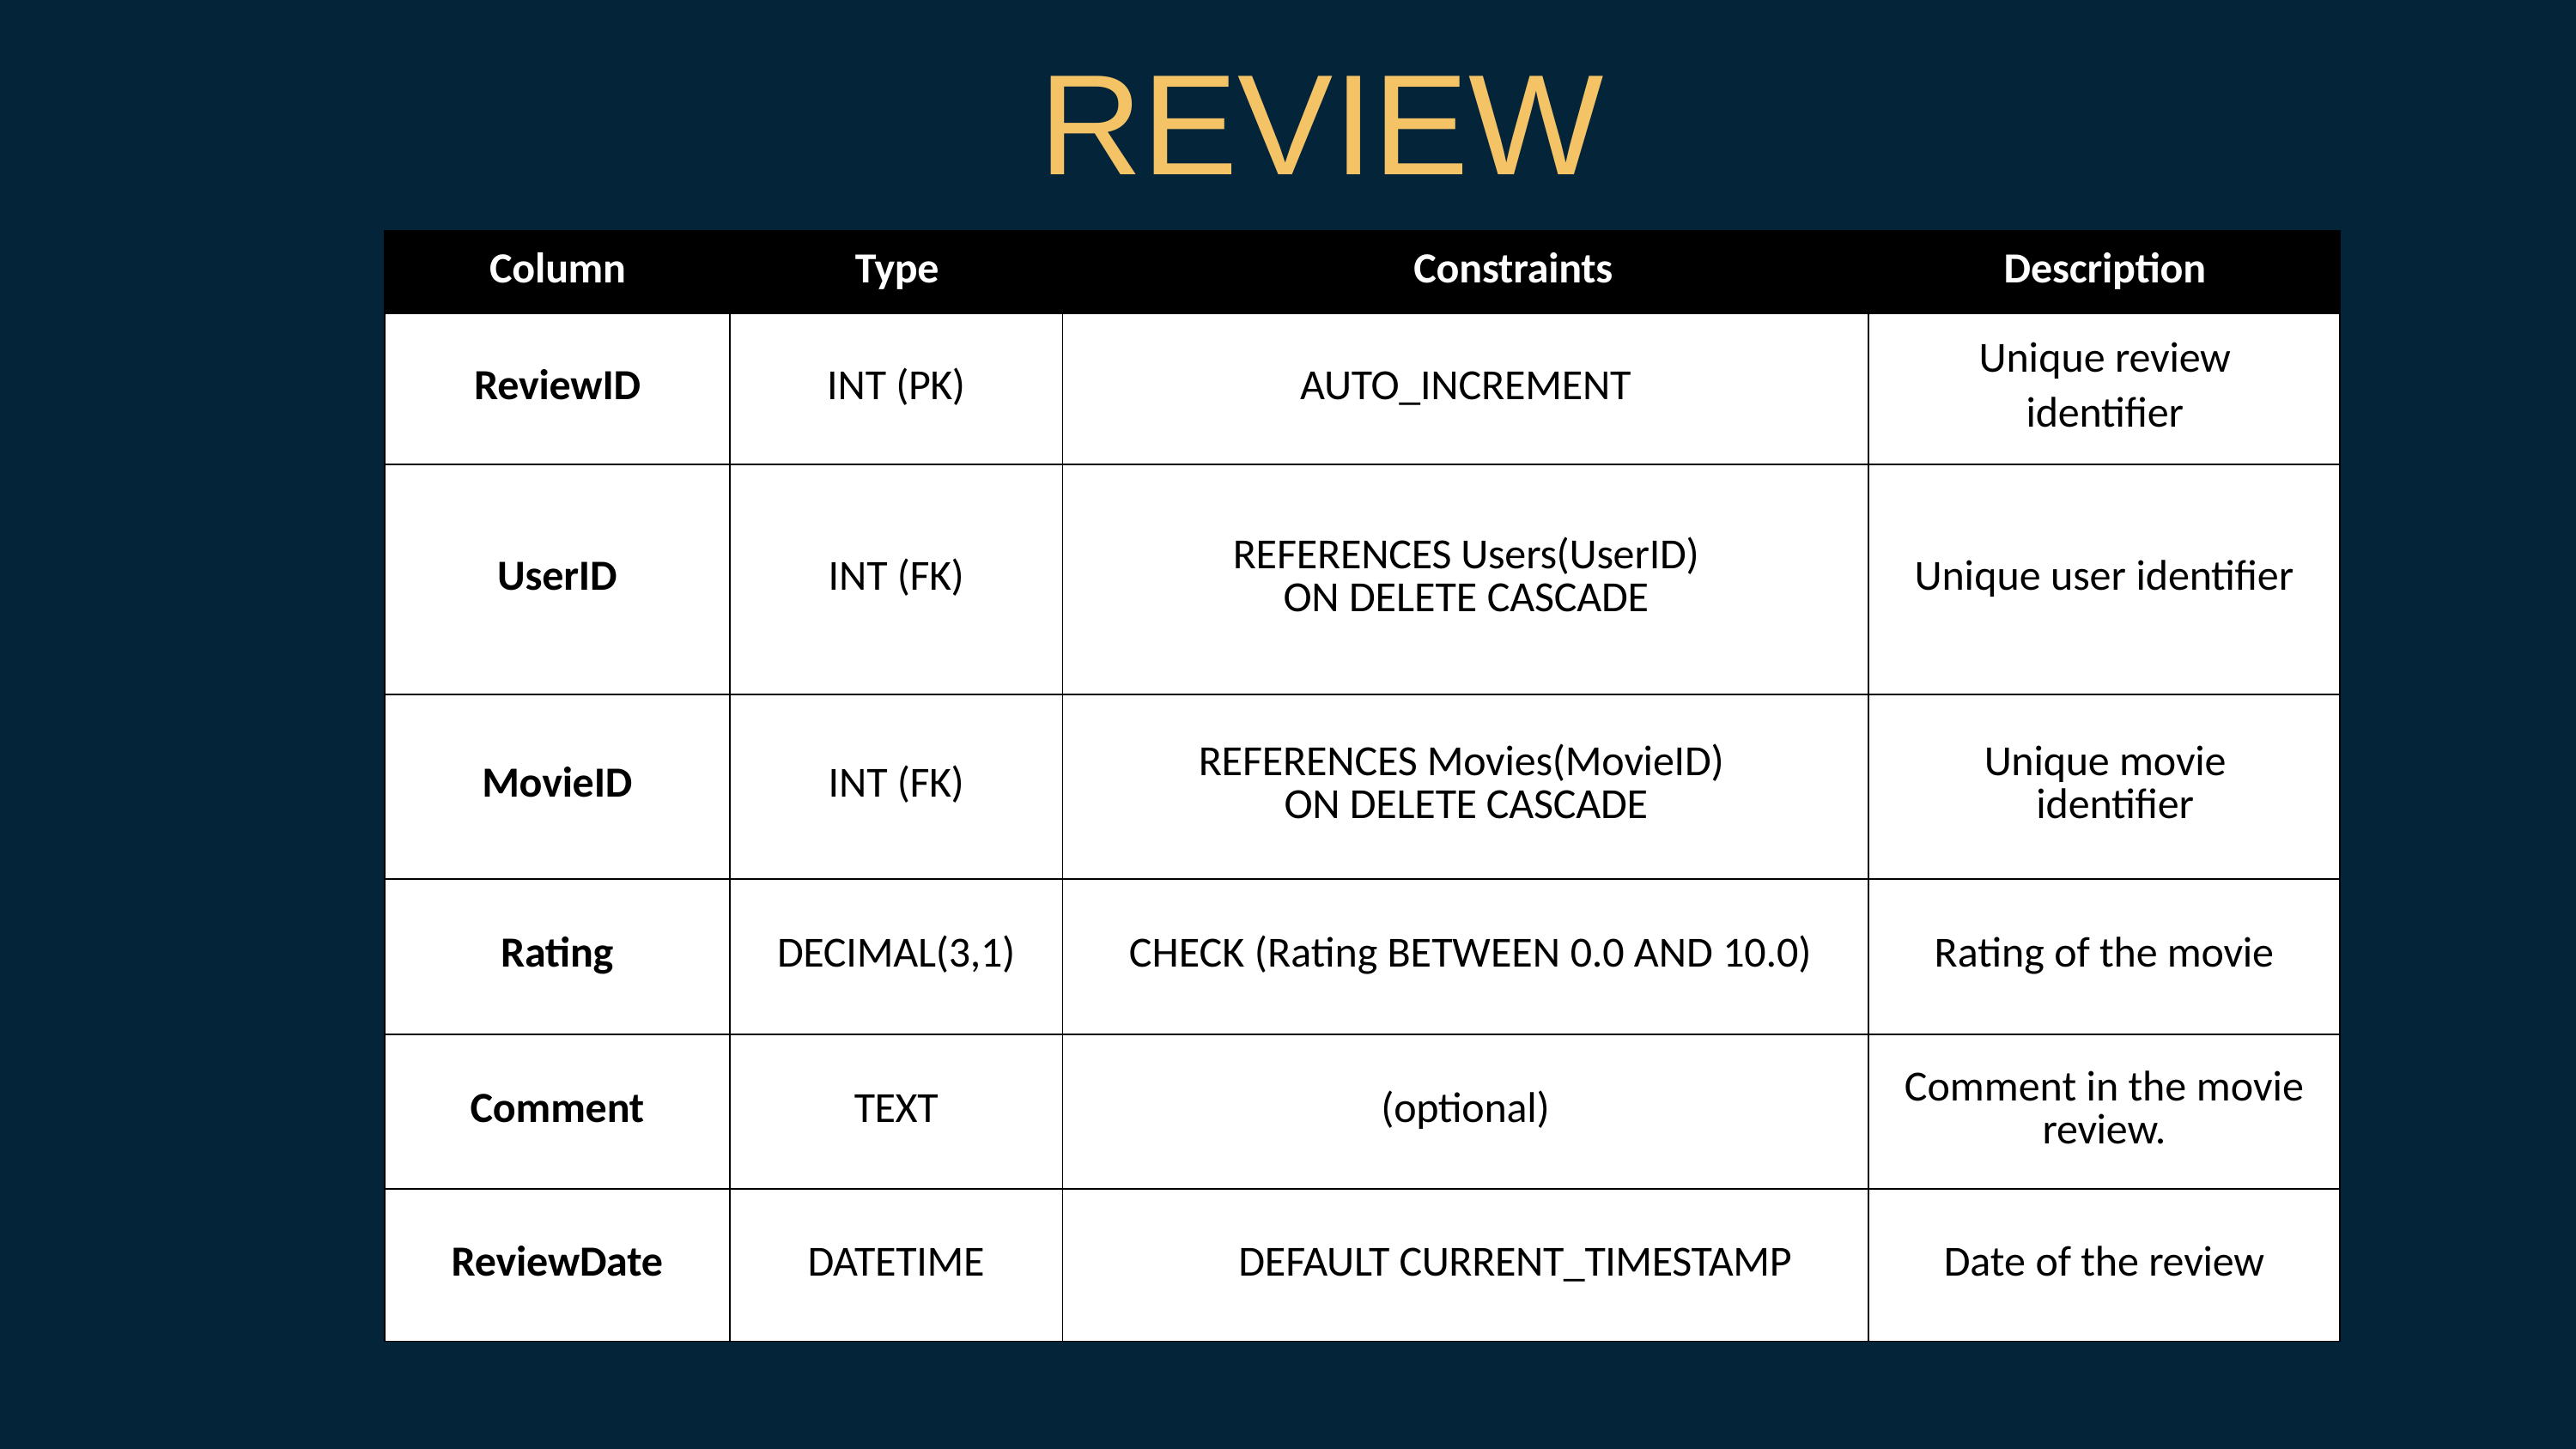

REVIEW
| Column | Type | Constraints | Description |
| --- | --- | --- | --- |
| ReviewID | INT (PK) | AUTO\_INCREMENT | Unique review identifier |
| UserID | INT (FK) | REFERENCES Users(UserID) ON DELETE CASCADE | Unique user identifier |
| MovieID | INT (FK) | REFERENCES Movies(MovieID) ON DELETE CASCADE | Unique movie identifier |
| Rating | DECIMAL(3,1) | CHECK (Rating BETWEEN 0.0 AND 10.0) | Rating of the movie |
| Comment | TEXT | (optional) | Comment in the movie review. |
| ReviewDate | DATETIME | DEFAULT CURRENT\_TIMESTAMP | Date of the review |